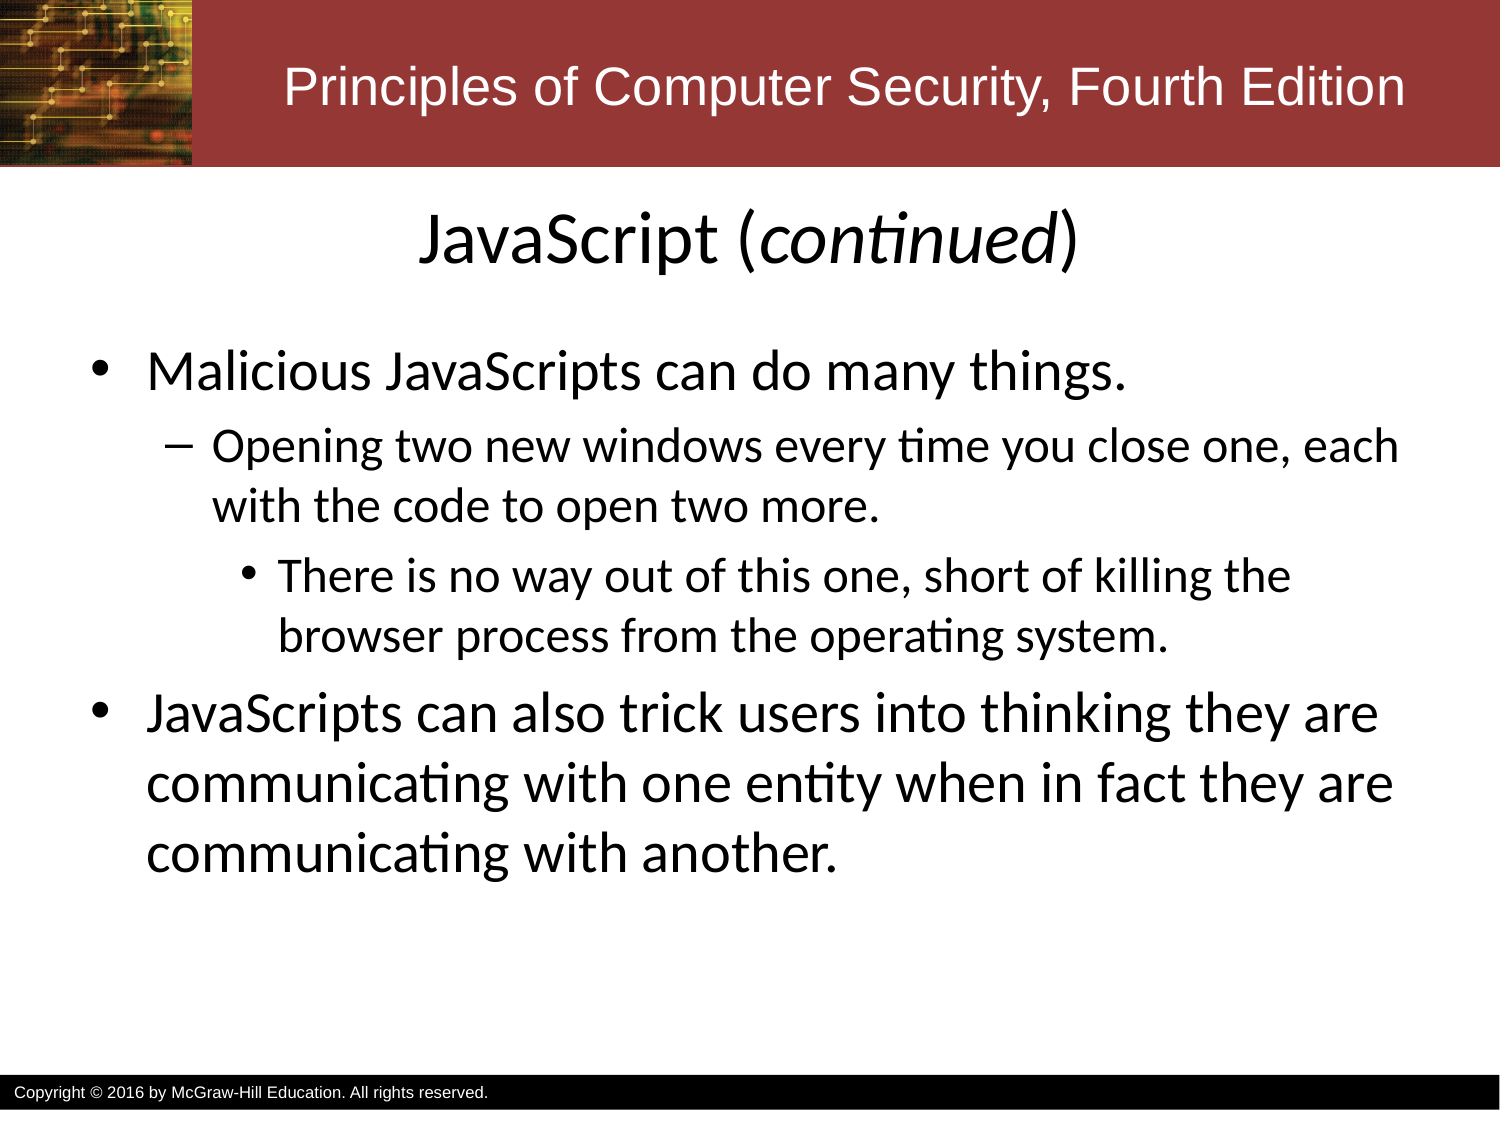

# JavaScript (continued)
Malicious JavaScripts can do many things.
Opening two new windows every time you close one, each with the code to open two more.
There is no way out of this one, short of killing the browser process from the operating system.
JavaScripts can also trick users into thinking they are communicating with one entity when in fact they are communicating with another.